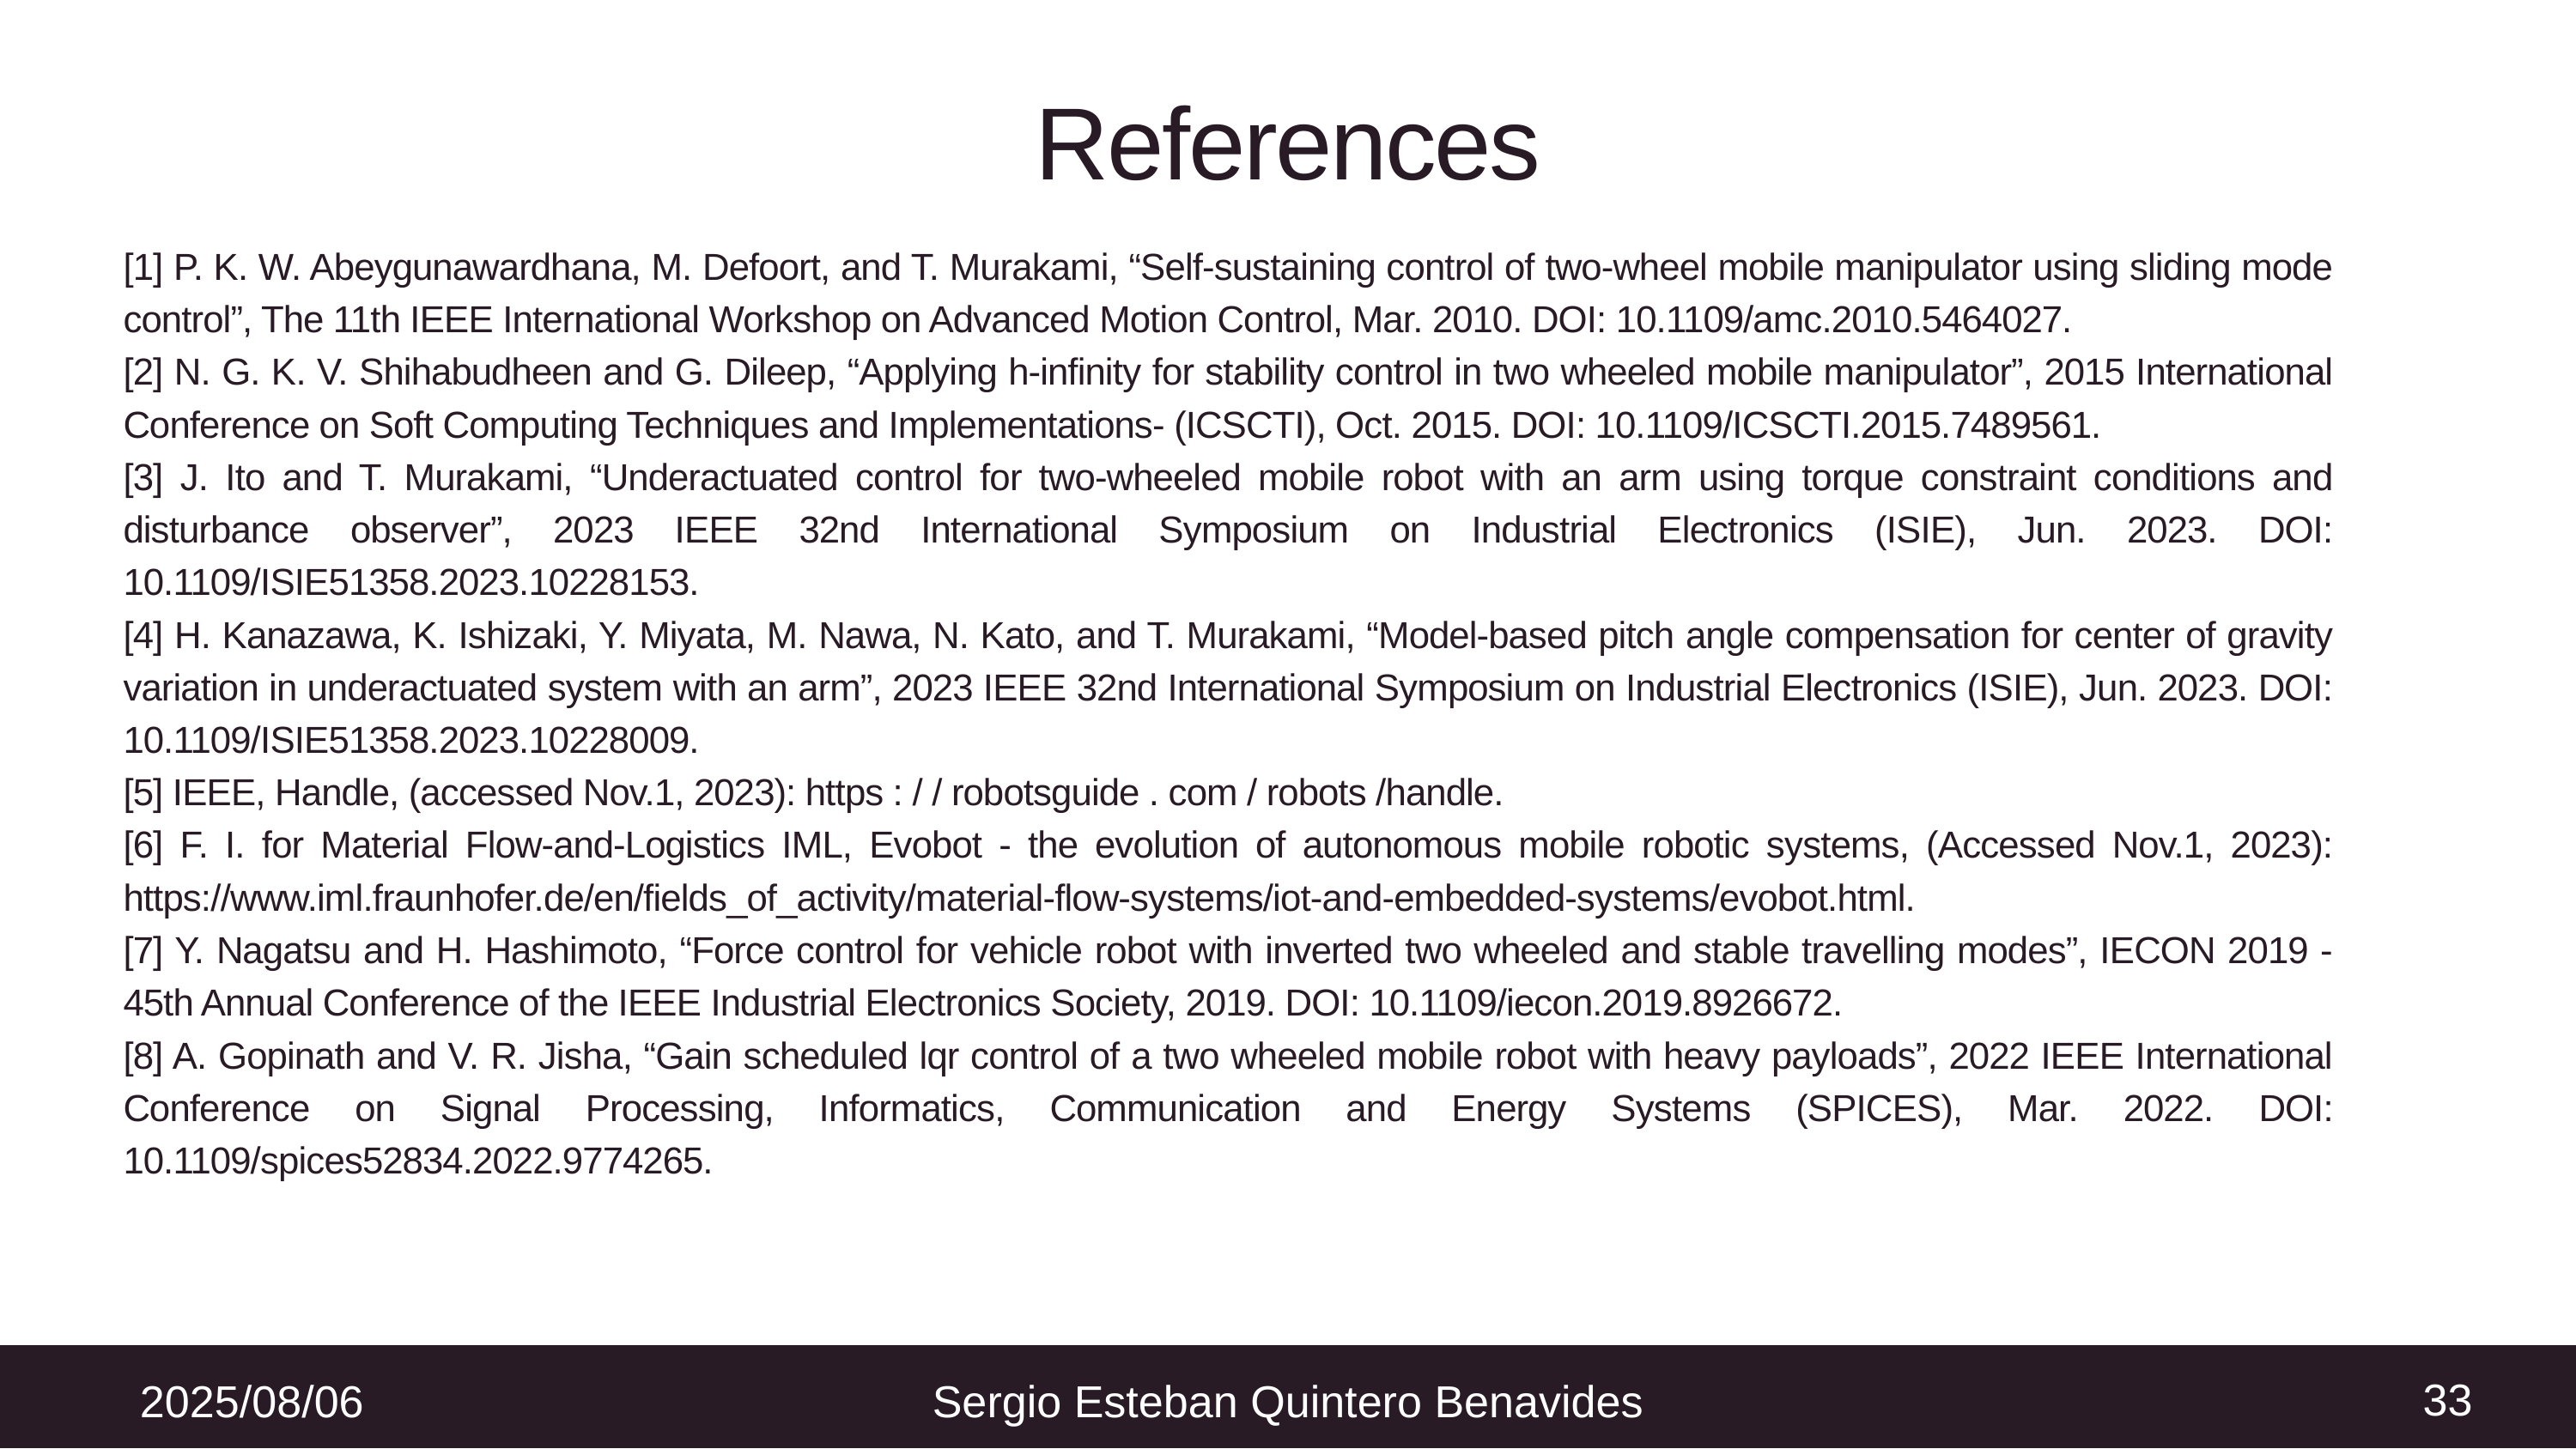

References

[1] P. K. W. Abeygunawardhana, M. Defoort, and T. Murakami, “Self-sustaining control of two-wheel mobile manipulator using sliding mode control”, The 11th IEEE International Workshop on Advanced Motion Control, Mar. 2010. DOI: 10.1109/amc.2010.5464027.
[2] N. G. K. V. Shihabudheen and G. Dileep, “Applying h-infinity for stability control in two wheeled mobile manipulator”, 2015 International Conference on Soft Computing Techniques and Implementations- (ICSCTI), Oct. 2015. DOI: 10.1109/ICSCTI.2015.7489561.
[3] J. Ito and T. Murakami, “Underactuated control for two-wheeled mobile robot with an arm using torque constraint conditions and disturbance observer”, 2023 IEEE 32nd International Symposium on Industrial Electronics (ISIE), Jun. 2023. DOI: 10.1109/ISIE51358.2023.10228153.
[4] H. Kanazawa, K. Ishizaki, Y. Miyata, M. Nawa, N. Kato, and T. Murakami, “Model-based pitch angle compensation for center of gravity variation in underactuated system with an arm”, 2023 IEEE 32nd International Symposium on Industrial Electronics (ISIE), Jun. 2023. DOI: 10.1109/ISIE51358.2023.10228009.
[5] IEEE, Handle, (accessed Nov.1, 2023): https : / / robotsguide . com / robots /handle.
[6] F. I. for Material Flow-and-Logistics IML, Evobot - the evolution of autonomous mobile robotic systems, (Accessed Nov.1, 2023): https://www.iml.fraunhofer.de/en/fields_of_activity/material-flow-systems/iot-and-embedded-systems/evobot.html.
[7] Y. Nagatsu and H. Hashimoto, “Force control for vehicle robot with inverted two wheeled and stable travelling modes”, IECON 2019 - 45th Annual Conference of the IEEE Industrial Electronics Society, 2019. DOI: 10.1109/iecon.2019.8926672.
[8] A. Gopinath and V. R. Jisha, “Gain scheduled lqr control of a two wheeled mobile robot with heavy payloads”, 2022 IEEE International Conference on Signal Processing, Informatics, Communication and Energy Systems (SPICES), Mar. 2022. DOI: 10.1109/spices52834.2022.9774265.
33
2025/08/06
Sergio Esteban Quintero Benavides